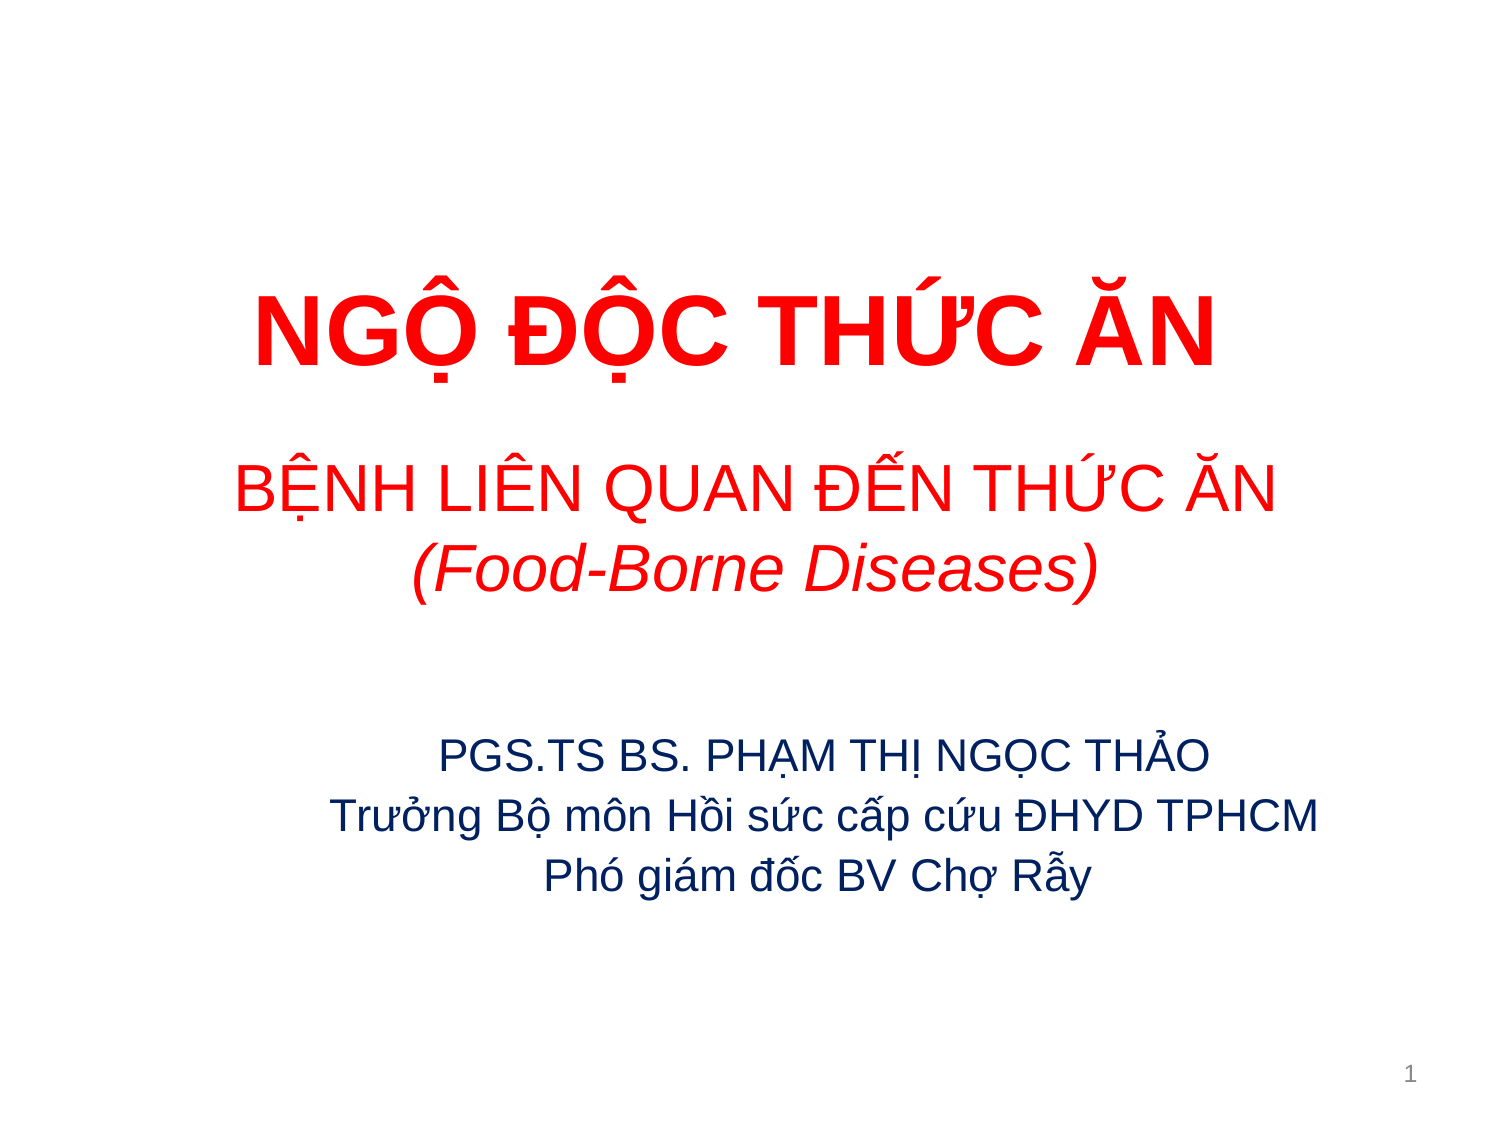

NGỘ ĐỘC THỨC ĂN
BỆNH LIÊN QUAN ĐẾN THỨC ĂN
(Food-Borne Diseases)
PGS.TS BS. PHẠM THỊ NGỌC THẢO
Trưởng Bộ môn Hồi sức cấp cứu ĐHYD TPHCM
Phó giám đốc BV Chợ Rẫy
1